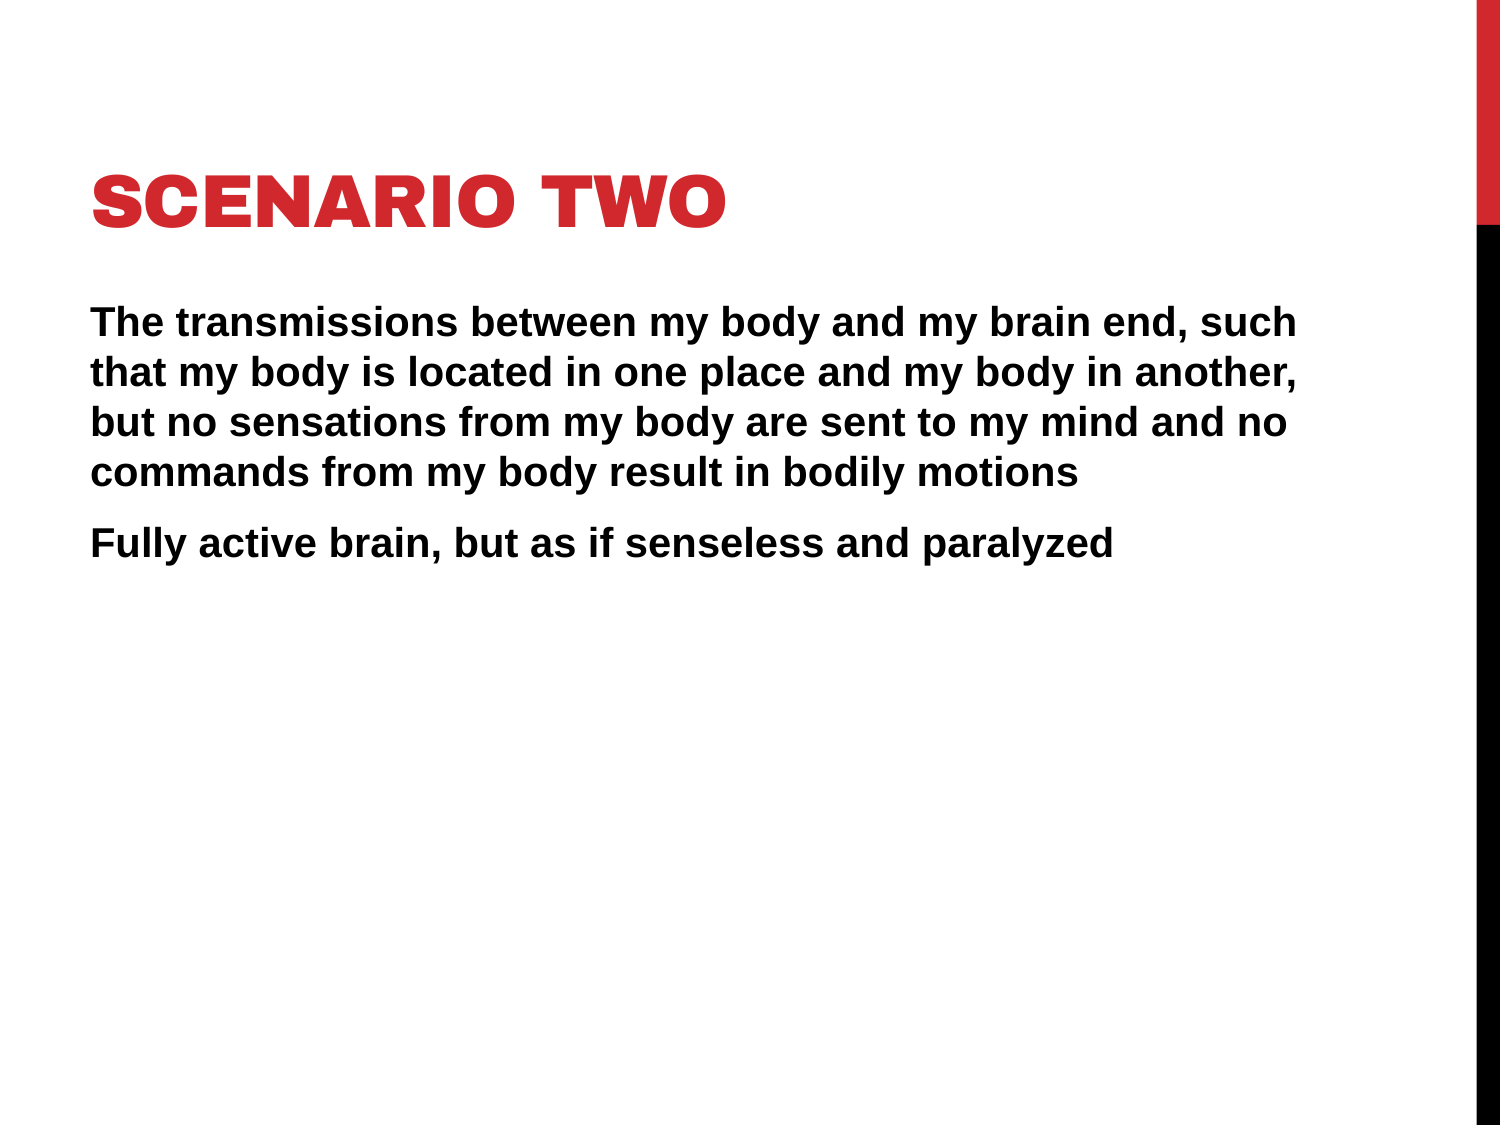

# Scenario Two
The transmissions between my body and my brain end, such that my body is located in one place and my body in another, but no sensations from my body are sent to my mind and no commands from my body result in bodily motions
Fully active brain, but as if senseless and paralyzed